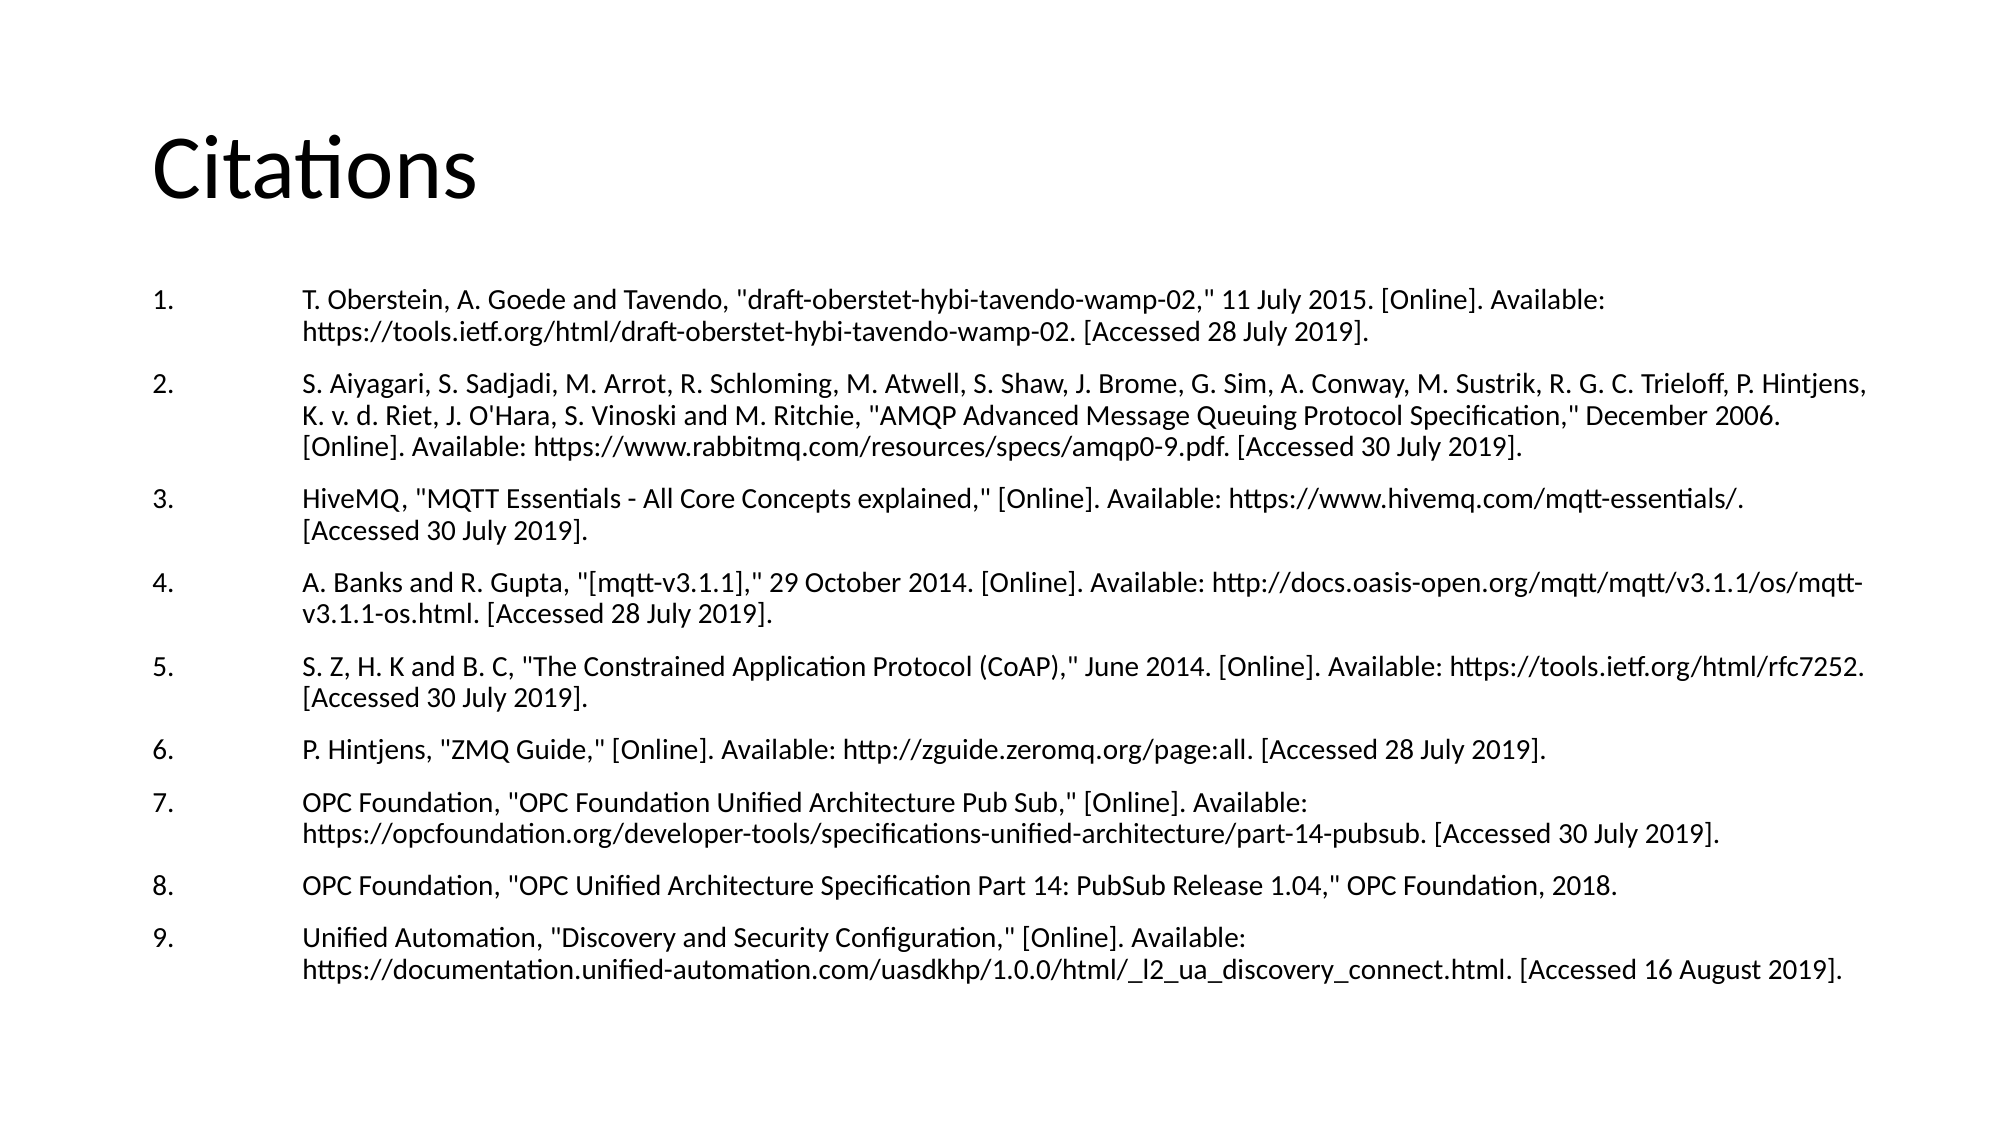

# Citations
T. Oberstein, A. Goede and Tavendo, "draft-oberstet-hybi-tavendo-wamp-02," 11 July 2015. [Online]. Available: https://tools.ietf.org/html/draft-oberstet-hybi-tavendo-wamp-02. [Accessed 28 July 2019].
S. Aiyagari, S. Sadjadi, M. Arrot, R. Schloming, M. Atwell, S. Shaw, J. Brome, G. Sim, A. Conway, M. Sustrik, R. G. C. Trieloff, P. Hintjens, K. v. d. Riet, J. O'Hara, S. Vinoski and M. Ritchie, "AMQP Advanced Message Queuing Protocol Specification," December 2006. [Online]. Available: https://www.rabbitmq.com/resources/specs/amqp0-9.pdf. [Accessed 30 July 2019].
HiveMQ, "MQTT Essentials - All Core Concepts explained," [Online]. Available: https://www.hivemq.com/mqtt-essentials/. [Accessed 30 July 2019].
A. Banks and R. Gupta, "[mqtt-v3.1.1]," 29 October 2014. [Online]. Available: http://docs.oasis-open.org/mqtt/mqtt/v3.1.1/os/mqtt-v3.1.1-os.html. [Accessed 28 July 2019].
S. Z, H. K and B. C, "The Constrained Application Protocol (CoAP)," June 2014. [Online]. Available: https://tools.ietf.org/html/rfc7252. [Accessed 30 July 2019].
P. Hintjens, "ZMQ Guide," [Online]. Available: http://zguide.zeromq.org/page:all. [Accessed 28 July 2019].
OPC Foundation, "OPC Foundation Unified Architecture Pub Sub," [Online]. Available: https://opcfoundation.org/developer-tools/specifications-unified-architecture/part-14-pubsub. [Accessed 30 July 2019].
OPC Foundation, "OPC Unified Architecture Specification Part 14: PubSub Release 1.04," OPC Foundation, 2018.
Unified Automation, "Discovery and Security Configuration," [Online]. Available: https://documentation.unified-automation.com/uasdkhp/1.0.0/html/_l2_ua_discovery_connect.html. [Accessed 16 August 2019].
|  |
| --- |